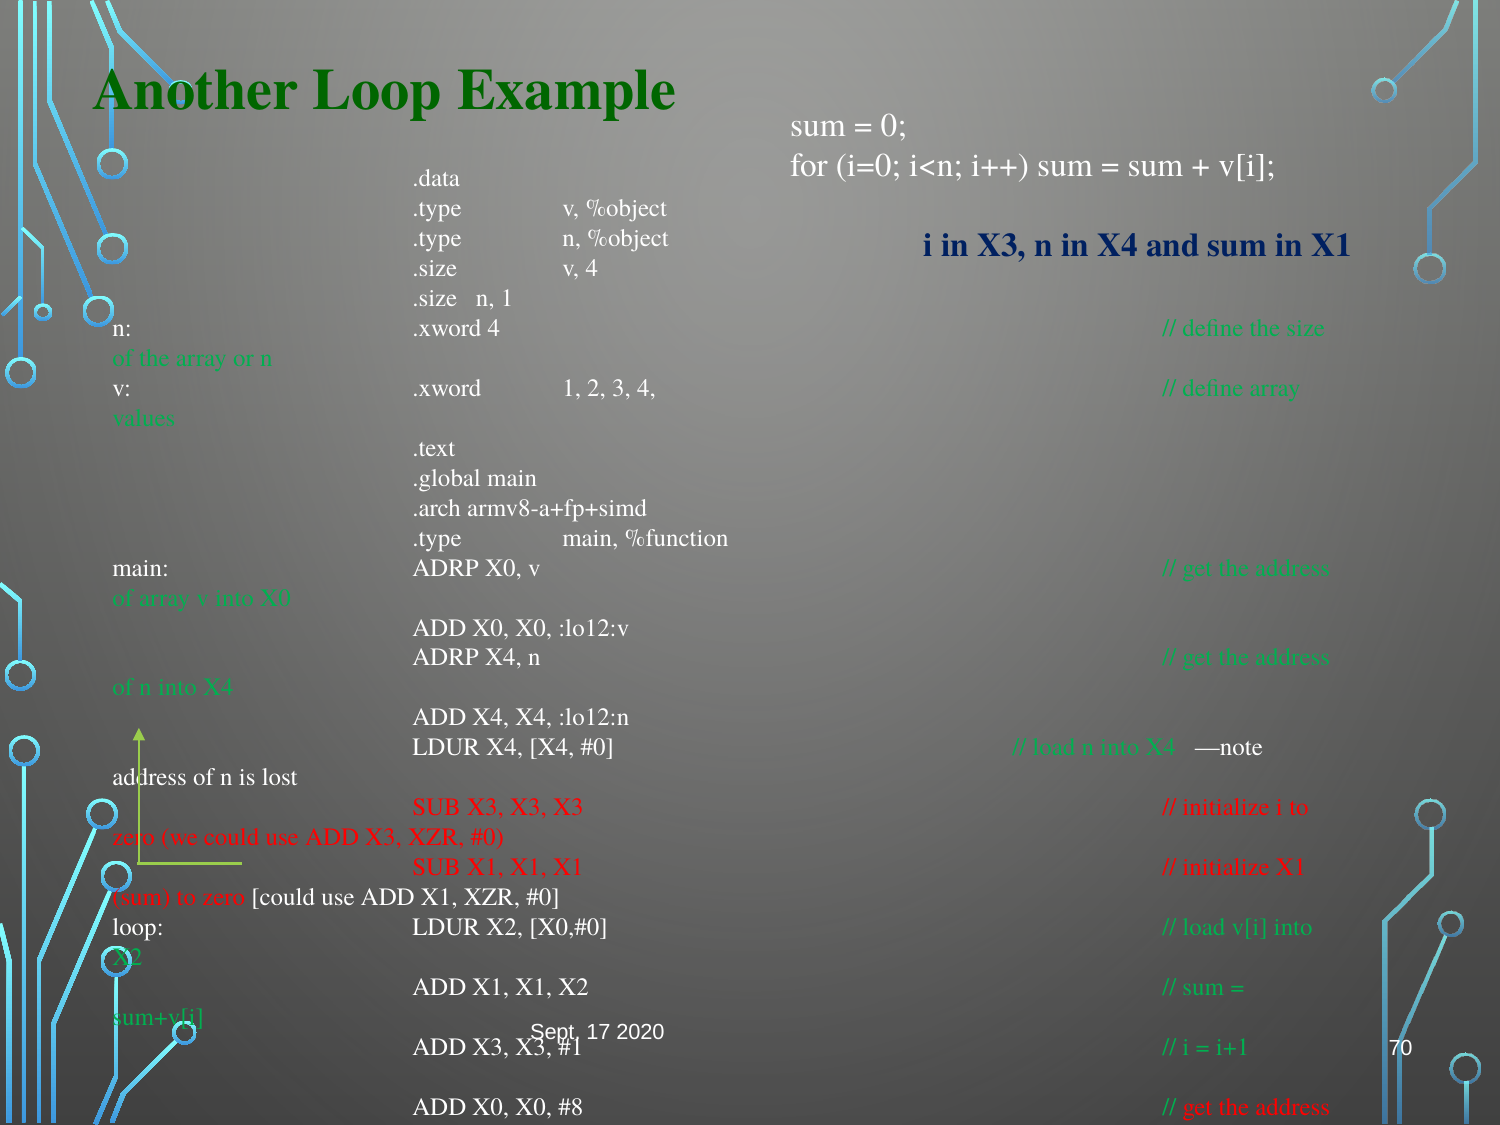

Another Loop Example
  sum = 0;
  for (i=0; i<n; i++) sum = sum + v[i];

	i in X3, n in X4 and sum in X1
		.data
		.type	v, %object
		.type	n, %object
		.size	v, 4
		.size   n, 1
n:		.xword 4					// define the size of the array or n
v:		.xword	1, 2, 3, 4,				// define array values
		.text
		.global main
		.arch armv8-a+fp+simd
		.type	main, %function
main:		ADRP X0, v            				// get the address of array v into X0
		ADD X0, X0, :lo12:v
		ADRP X4, n					// get the address of n into X4
		ADD X4, X4, :lo12:n
		LDUR X4, [X4, #0]    			// load n into X4   —note address of n is lost
		SUB X3, X3, X3	   			// initialize i to zero (we could use ADD X3, XZR, #0)
		SUB X1, X1, X1				// initialize X1 (sum) to zero [could use ADD X1, XZR, #0]
loop:		LDUR X2, [X0,#0]				// load v[i] into X2
		ADD X1, X1, X2				// sum = sum+v[i]
		ADD X3, X3, #1		 		// i = i+1
		ADD X0, X0, #8				// get the address of next array element
		SUB X5, X4, X3				// check if i  < n
		CBNZ X5, loop				// if i < n repeat the loop (could use BLT loop)
exit:
Sept. 17 2020
70